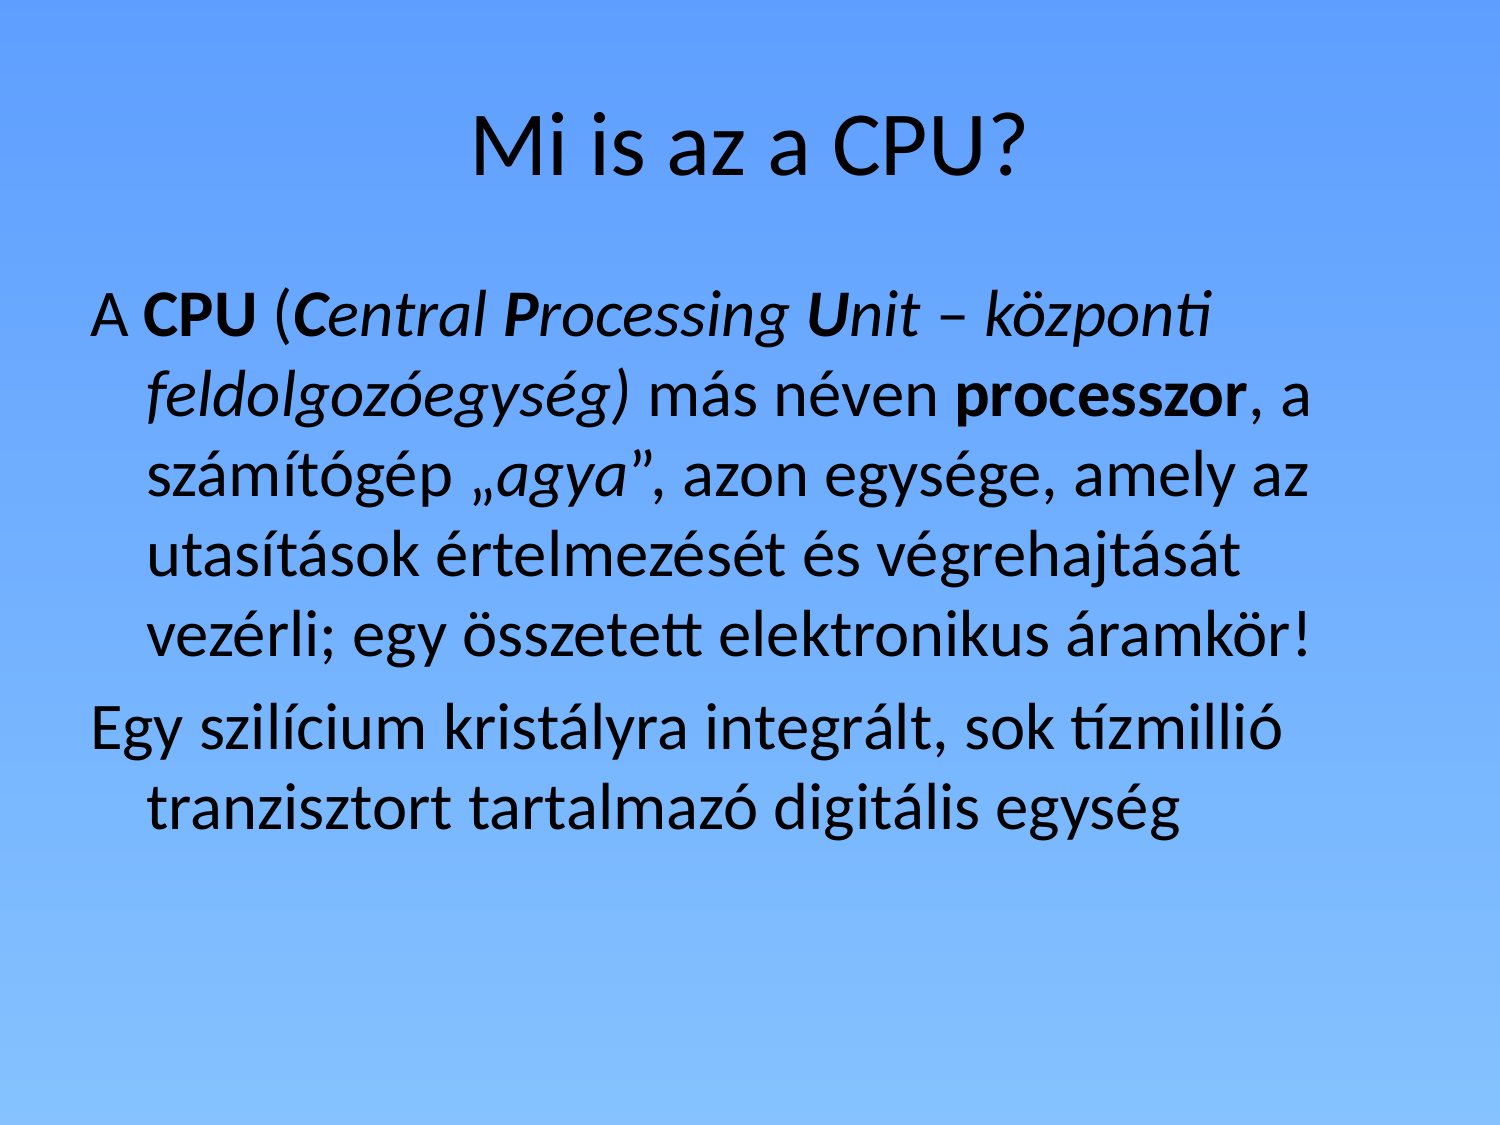

# Mi is az a CPU?
A CPU (Central Processing Unit – központi feldolgozóegység) más néven processzor, a számítógép „agya”, azon egysége, amely az utasítások értelmezését és végrehajtását vezérli; egy összetett elektronikus áramkör!
Egy szilícium kristályra integrált, sok tízmillió tranzisztort tartalmazó digitális egység